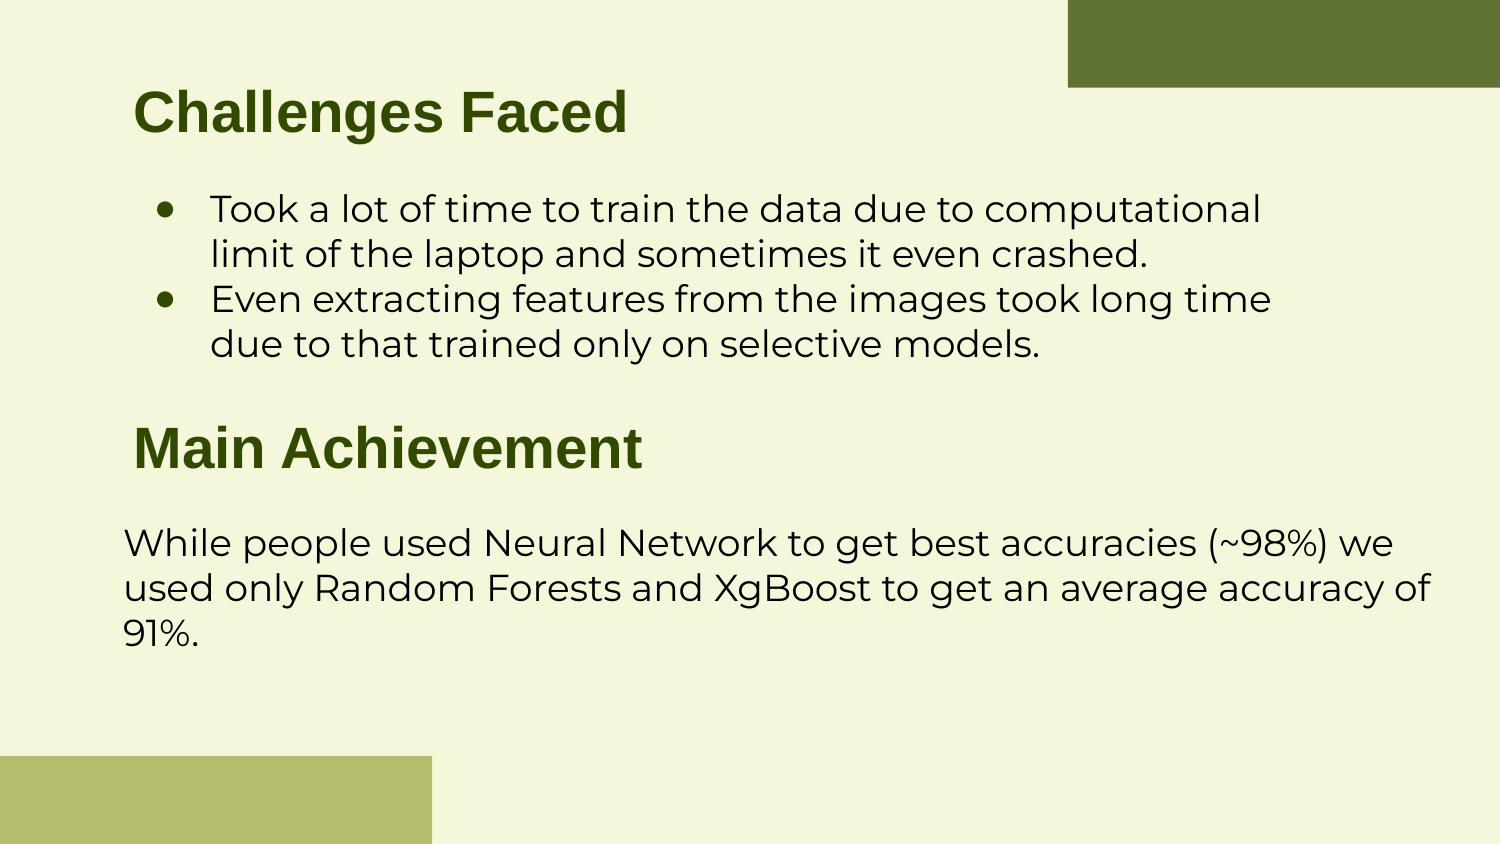

# Challenges Faced
Took a lot of time to train the data due to computational limit of the laptop and sometimes it even crashed.
Even extracting features from the images took long time due to that trained only on selective models.

Main Achievement
While people used Neural Network to get best accuracies (~98%) we used only Random Forests and XgBoost to get an average accuracy of
91%.